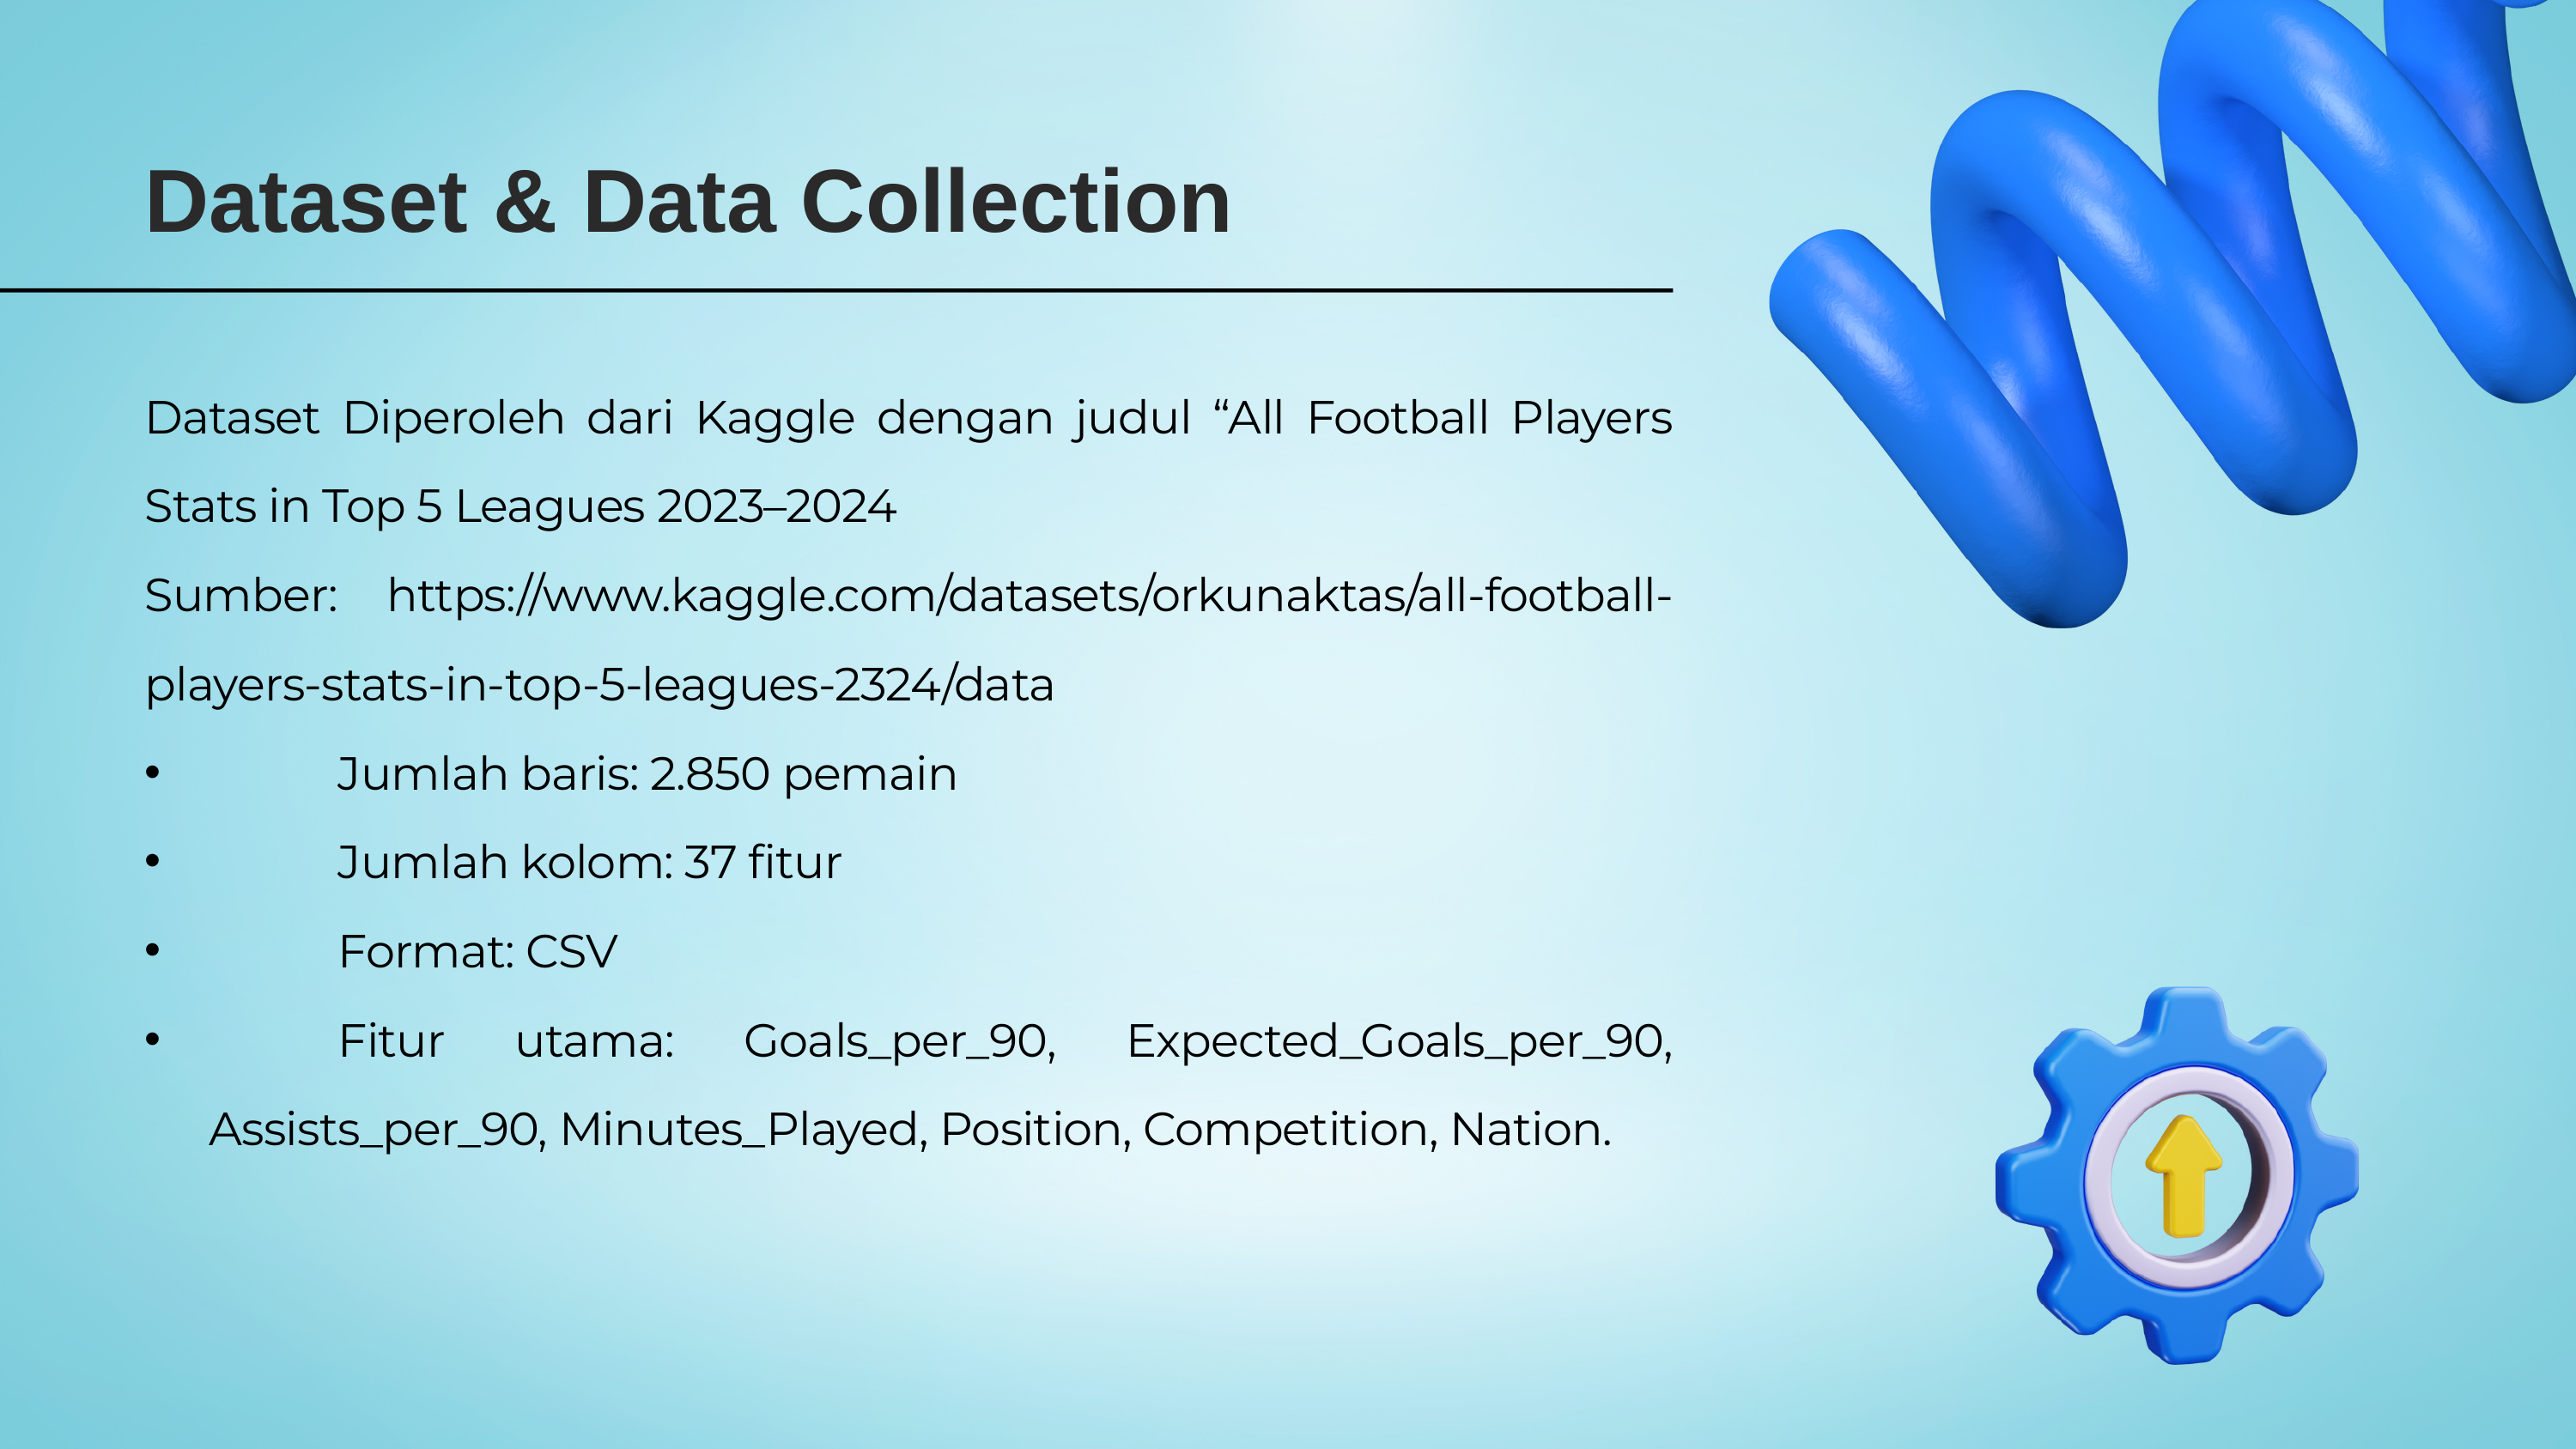

Dataset & Data Collection

Dataset Diperoleh dari Kaggle dengan judul “All Football Players Stats in Top 5 Leagues 2023–2024
Sumber: https://www.kaggle.com/datasets/orkunaktas/all-football-players-stats-in-top-5-leagues-2324/data
	Jumlah baris: 2.850 pemain
	Jumlah kolom: 37 fitur
	Format: CSV
	Fitur utama: Goals_per_90, Expected_Goals_per_90, Assists_per_90, Minutes_Played, Position, Competition, Nation.